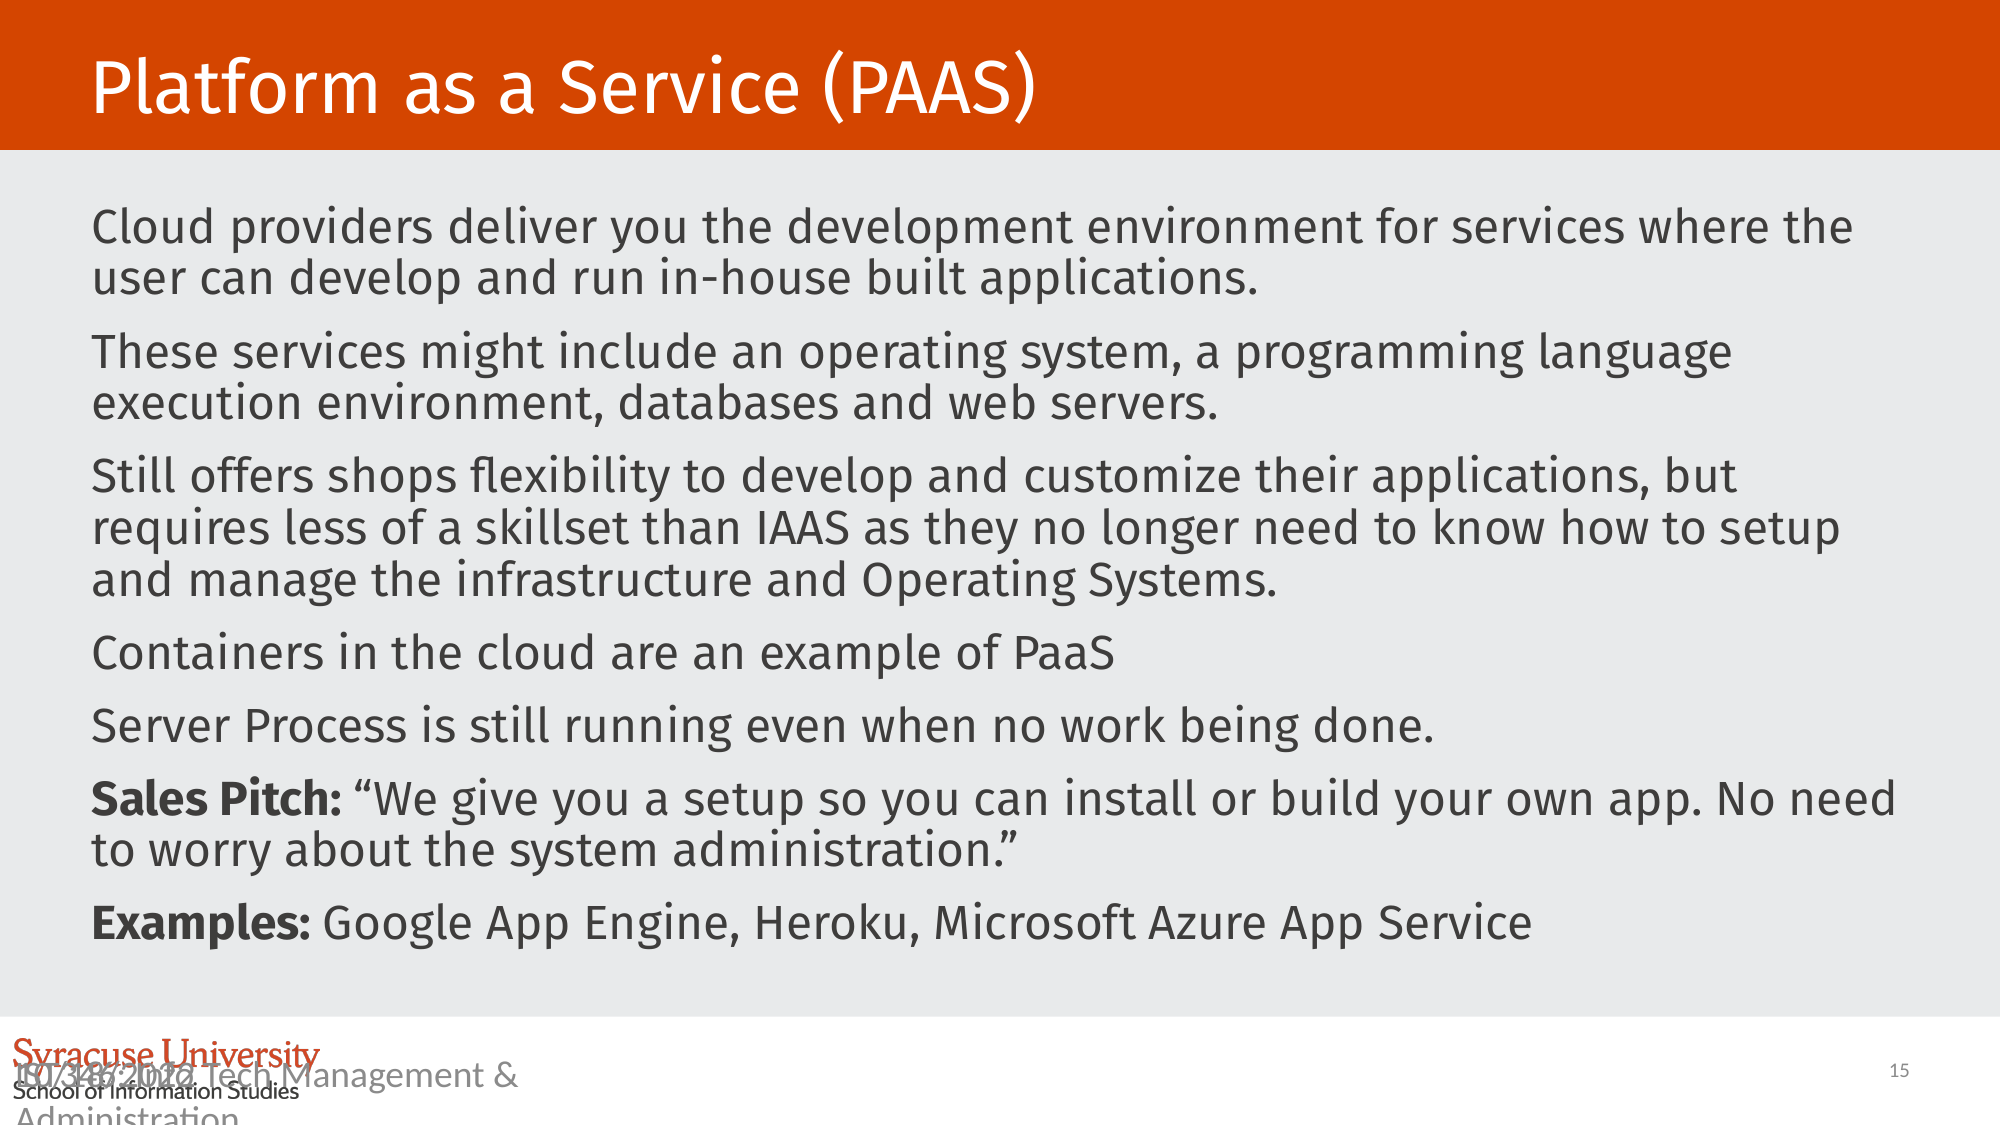

# Platform as a Service (PAAS)
Cloud providers deliver you the development environment for services where the user can develop and run in-house built applications.
These services might include an operating system, a programming language execution environment, databases and web servers.
Still offers shops flexibility to develop and customize their applications, but requires less of a skillset than IAAS as they no longer need to know how to setup and manage the infrastructure and Operating Systems.
Containers in the cloud are an example of PaaS
Server Process is still running even when no work being done.
Sales Pitch: “We give you a setup so you can install or build your own app. No need to worry about the system administration.”
Examples: Google App Engine, Heroku, Microsoft Azure App Service

15

10/18/2022
IST346: Info Tech Management & Administration